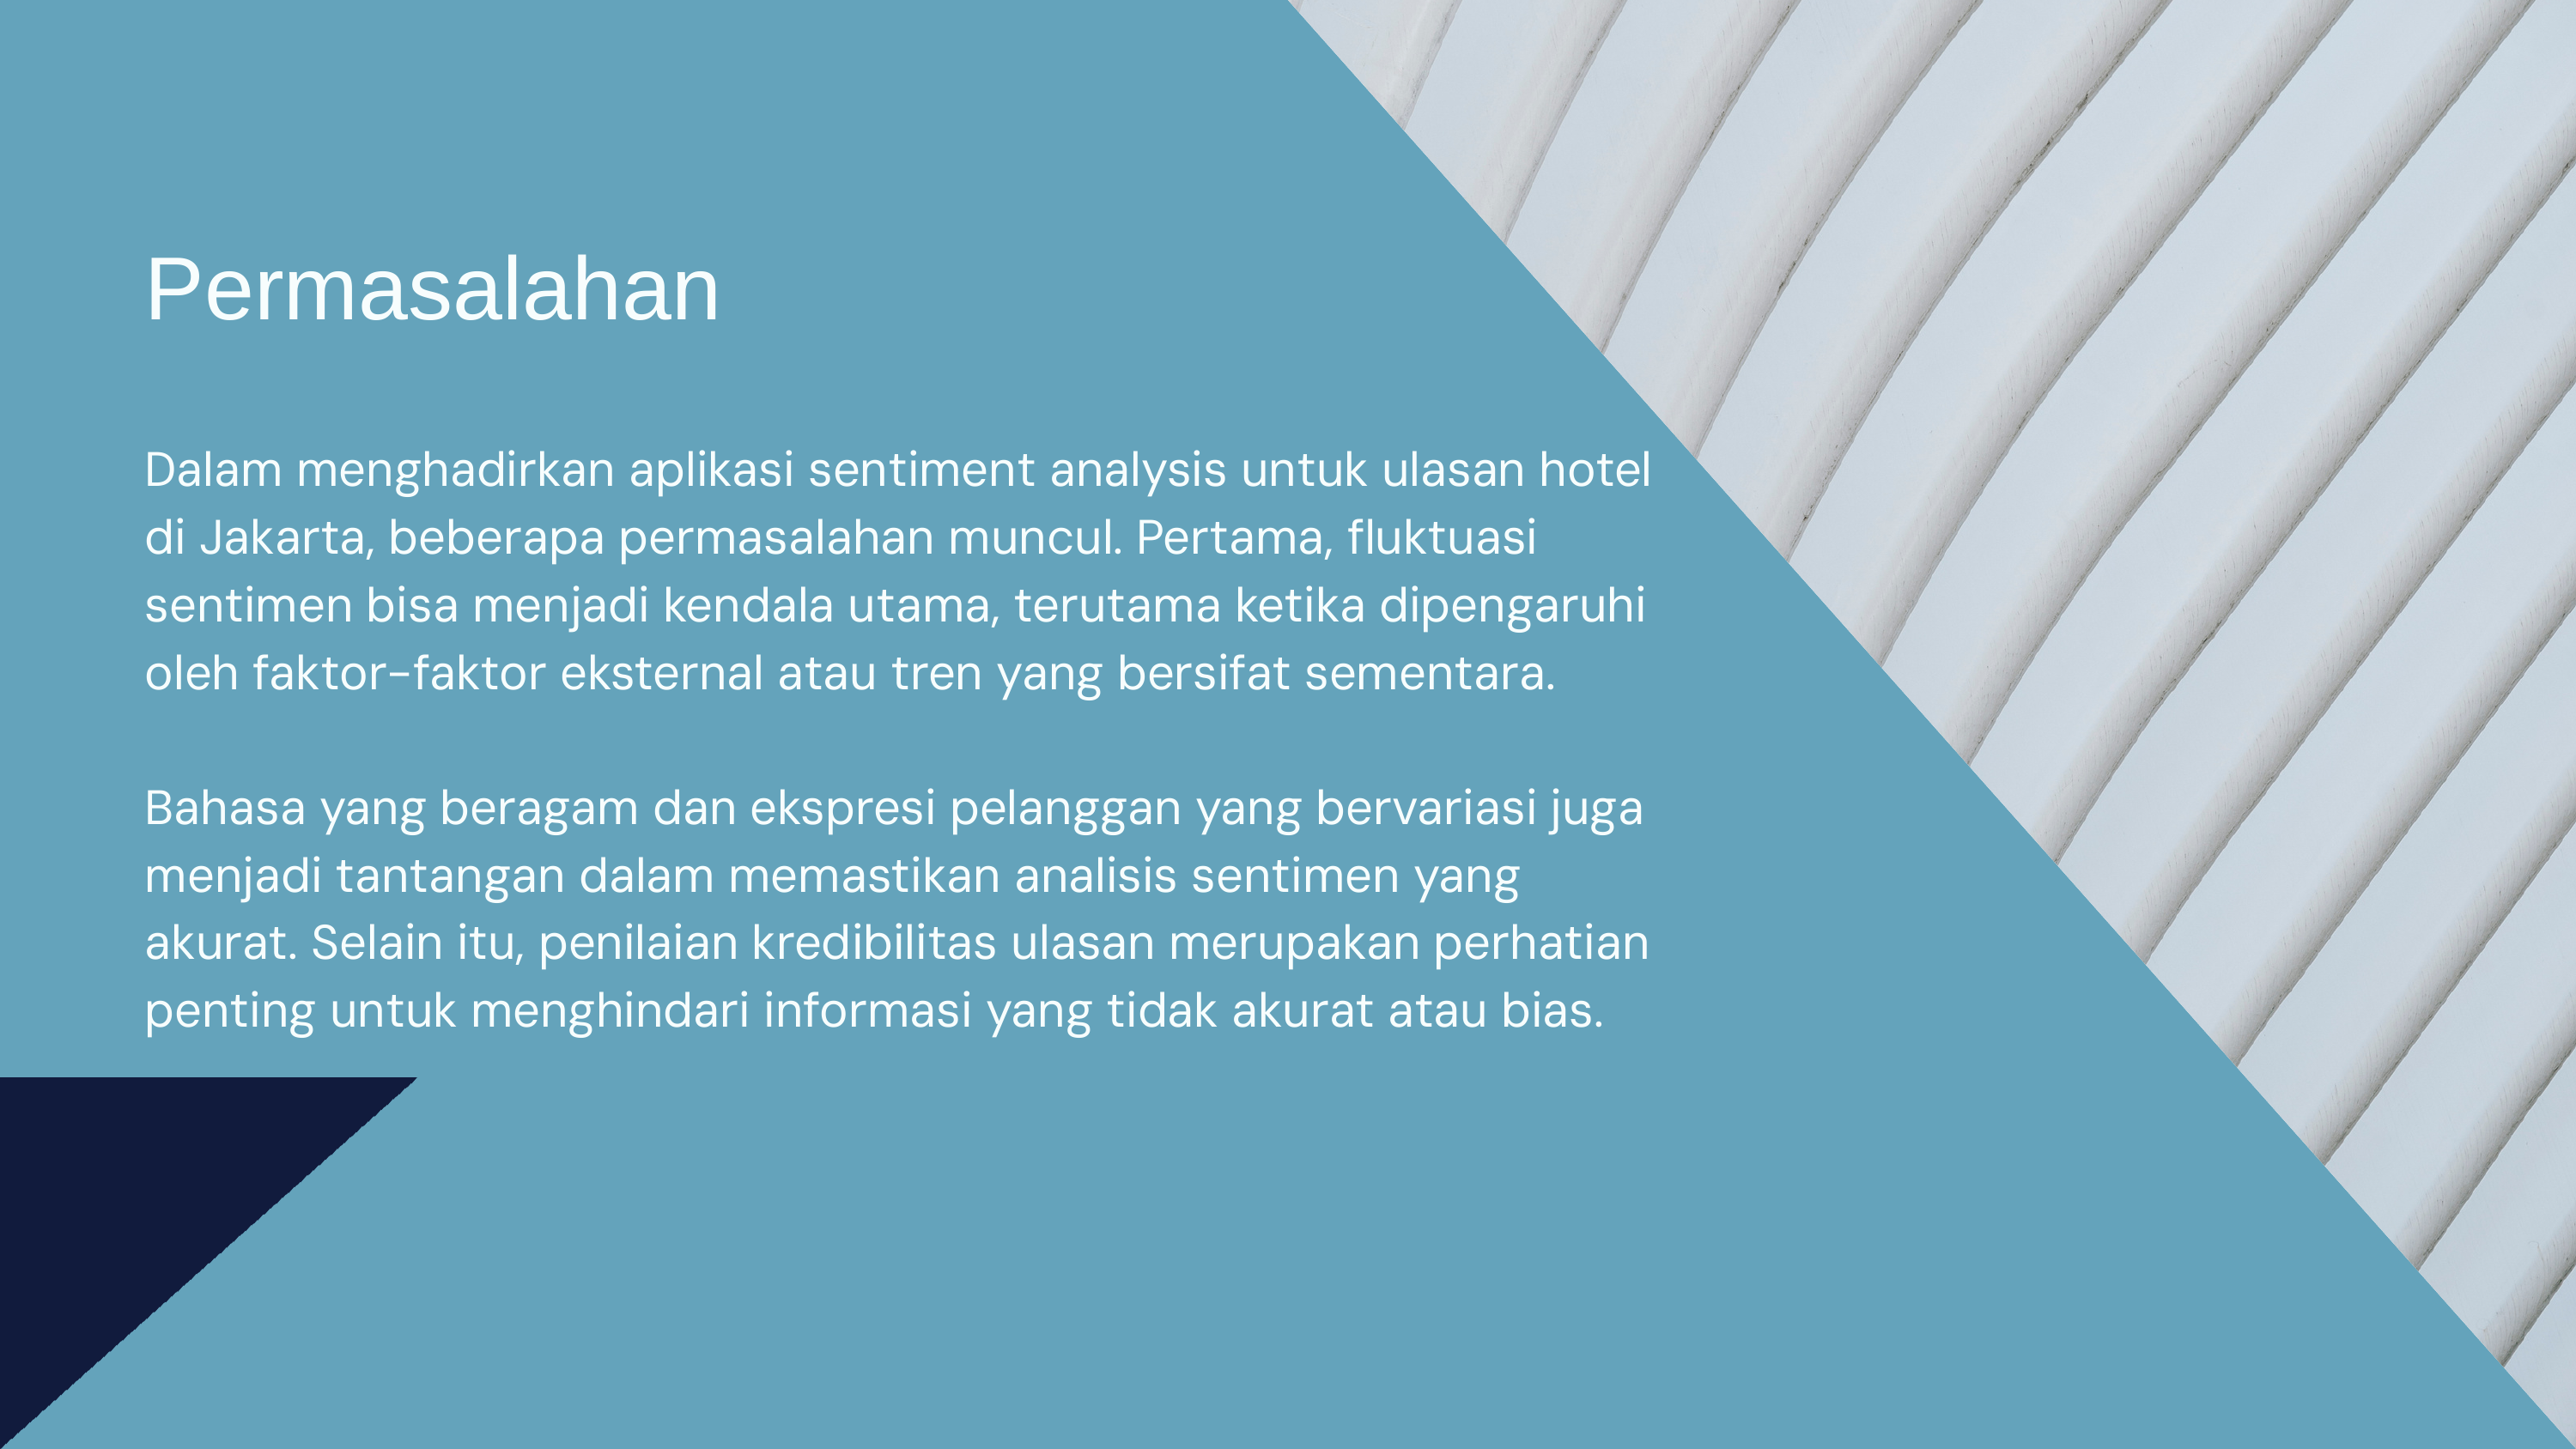

Permasalahan
Dalam menghadirkan aplikasi sentiment analysis untuk ulasan hotel di Jakarta, beberapa permasalahan muncul. Pertama, fluktuasi sentimen bisa menjadi kendala utama, terutama ketika dipengaruhi oleh faktor-faktor eksternal atau tren yang bersifat sementara.

Bahasa yang beragam dan ekspresi pelanggan yang bervariasi juga menjadi tantangan dalam memastikan analisis sentimen yang akurat. Selain itu, penilaian kredibilitas ulasan merupakan perhatian penting untuk menghindari informasi yang tidak akurat atau bias.